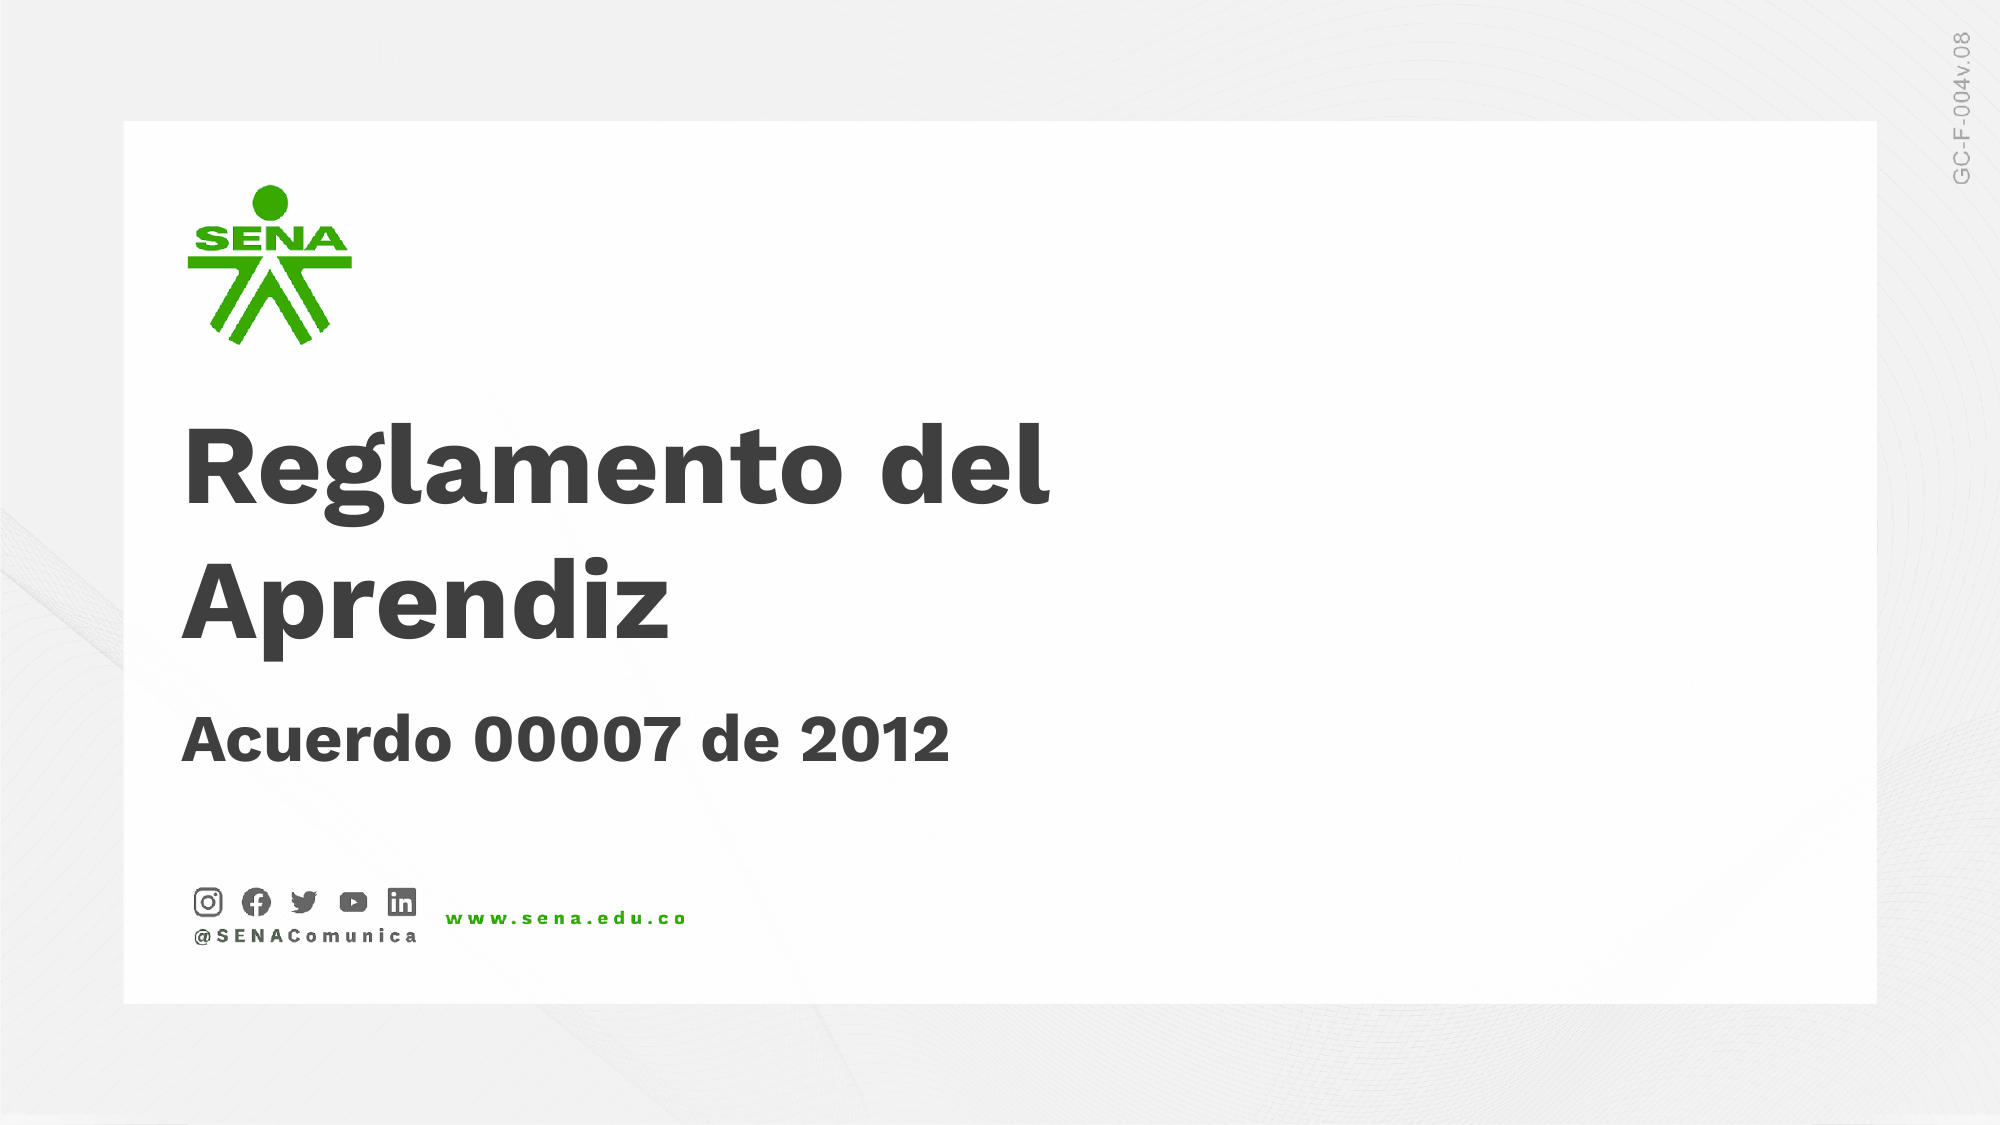

Reglamento del
Aprendiz
Acuerdo 00007 de 2012